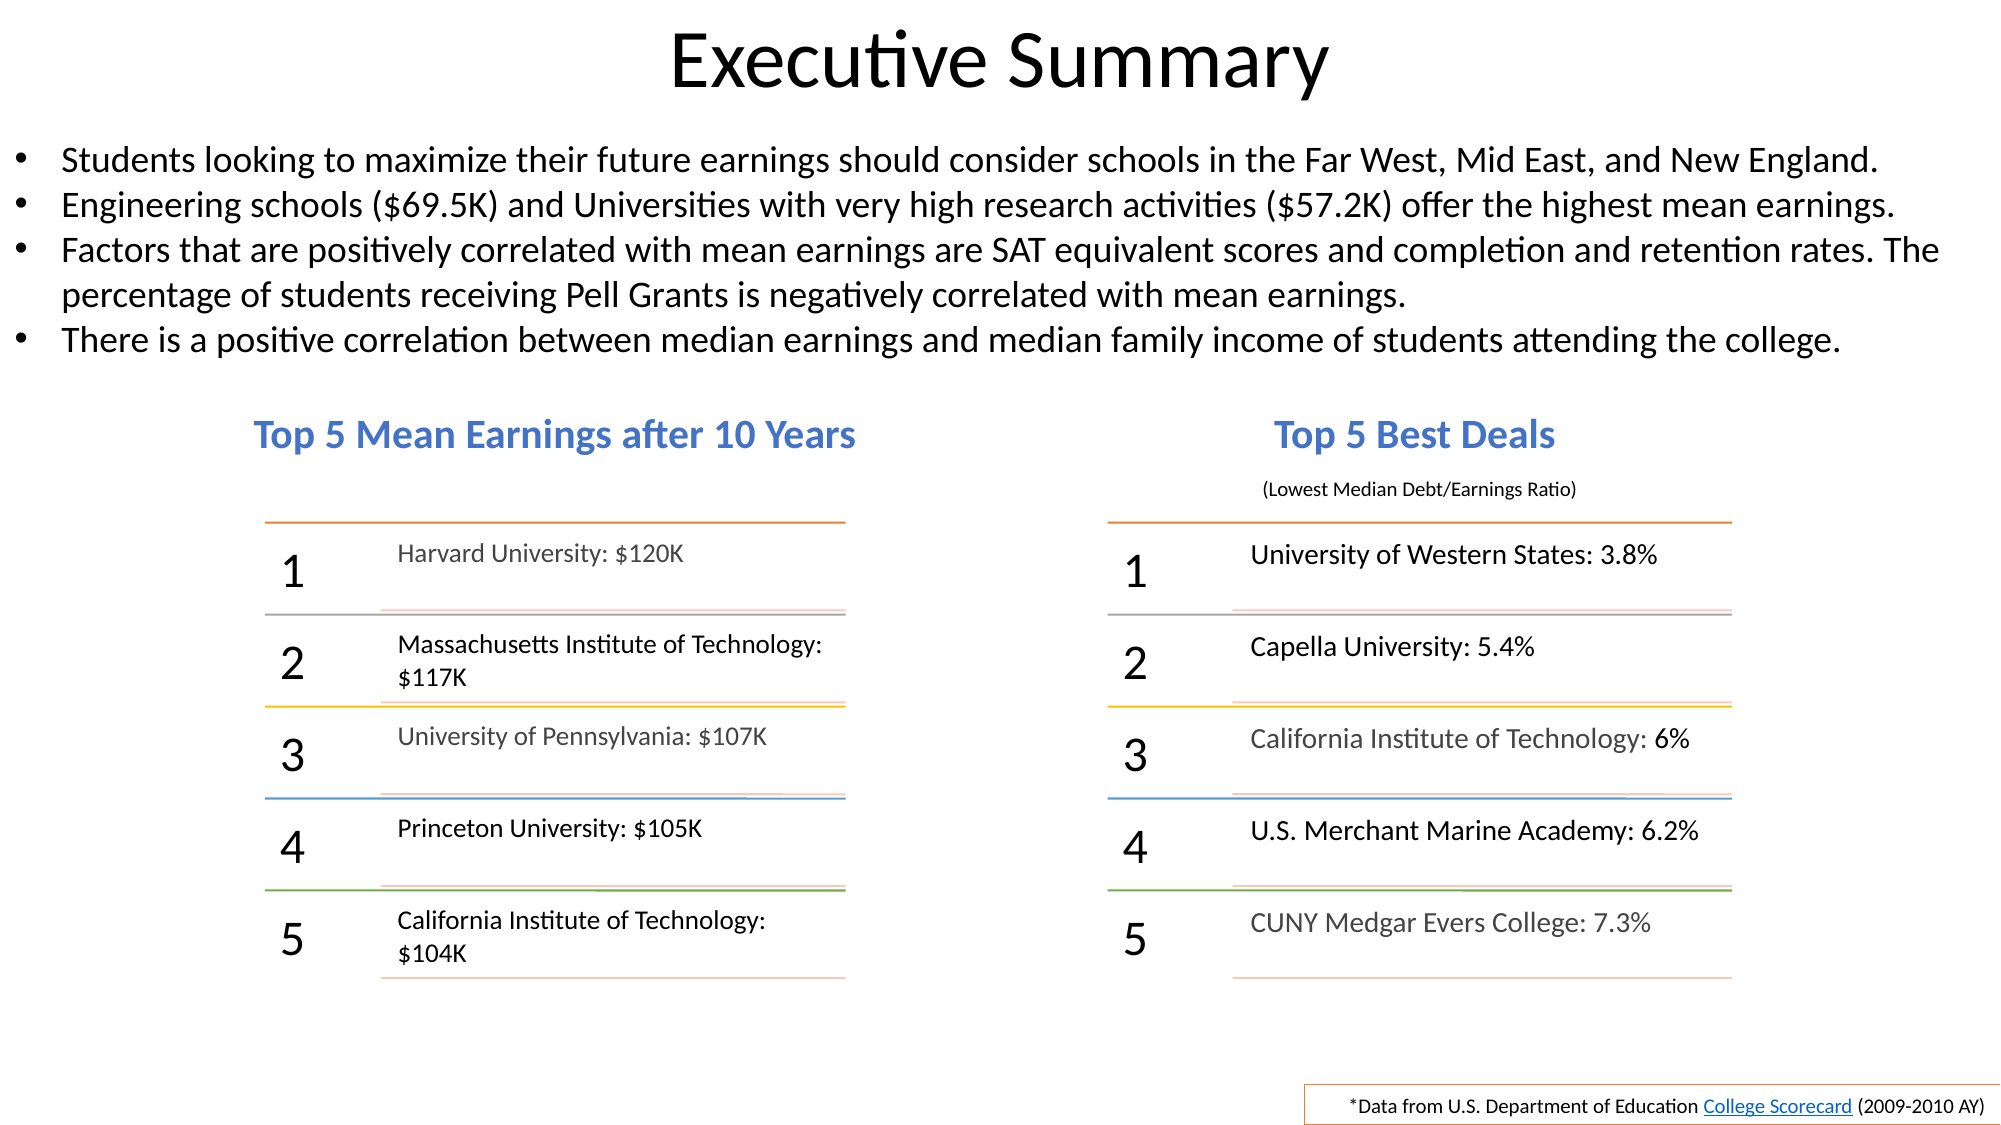

# Executive Summary
Students looking to maximize their future earnings should consider schools in the Far West, Mid East, and New England.
Engineering schools ($69.5K) and Universities with very high research activities ($57.2K) offer the highest mean earnings.
Factors that are positively correlated with mean earnings are SAT equivalent scores and completion and retention rates. The percentage of students receiving Pell Grants is negatively correlated with mean earnings.
There is a positive correlation between median earnings and median family income of students attending the college.
Top 5 Best Deals
(Lowest Median Debt/Earnings Ratio)
Top 5 Mean Earnings after 10 Years
1
Harvard University: $120K
2
Massachusetts Institute of Technology: $117K
3
University of Pennsylvania: $107K
4
Princeton University: $105K
5
California Institute of Technology: $104K
1
University of Western States: 3.8%
2
Capella University: 5.4%
3
California Institute of Technology: 6%
4
U.S. Merchant Marine Academy: 6.2%
5
CUNY Medgar Evers College: 7.3%
*Data from U.S. Department of Education College Scorecard (2009-2010 AY)